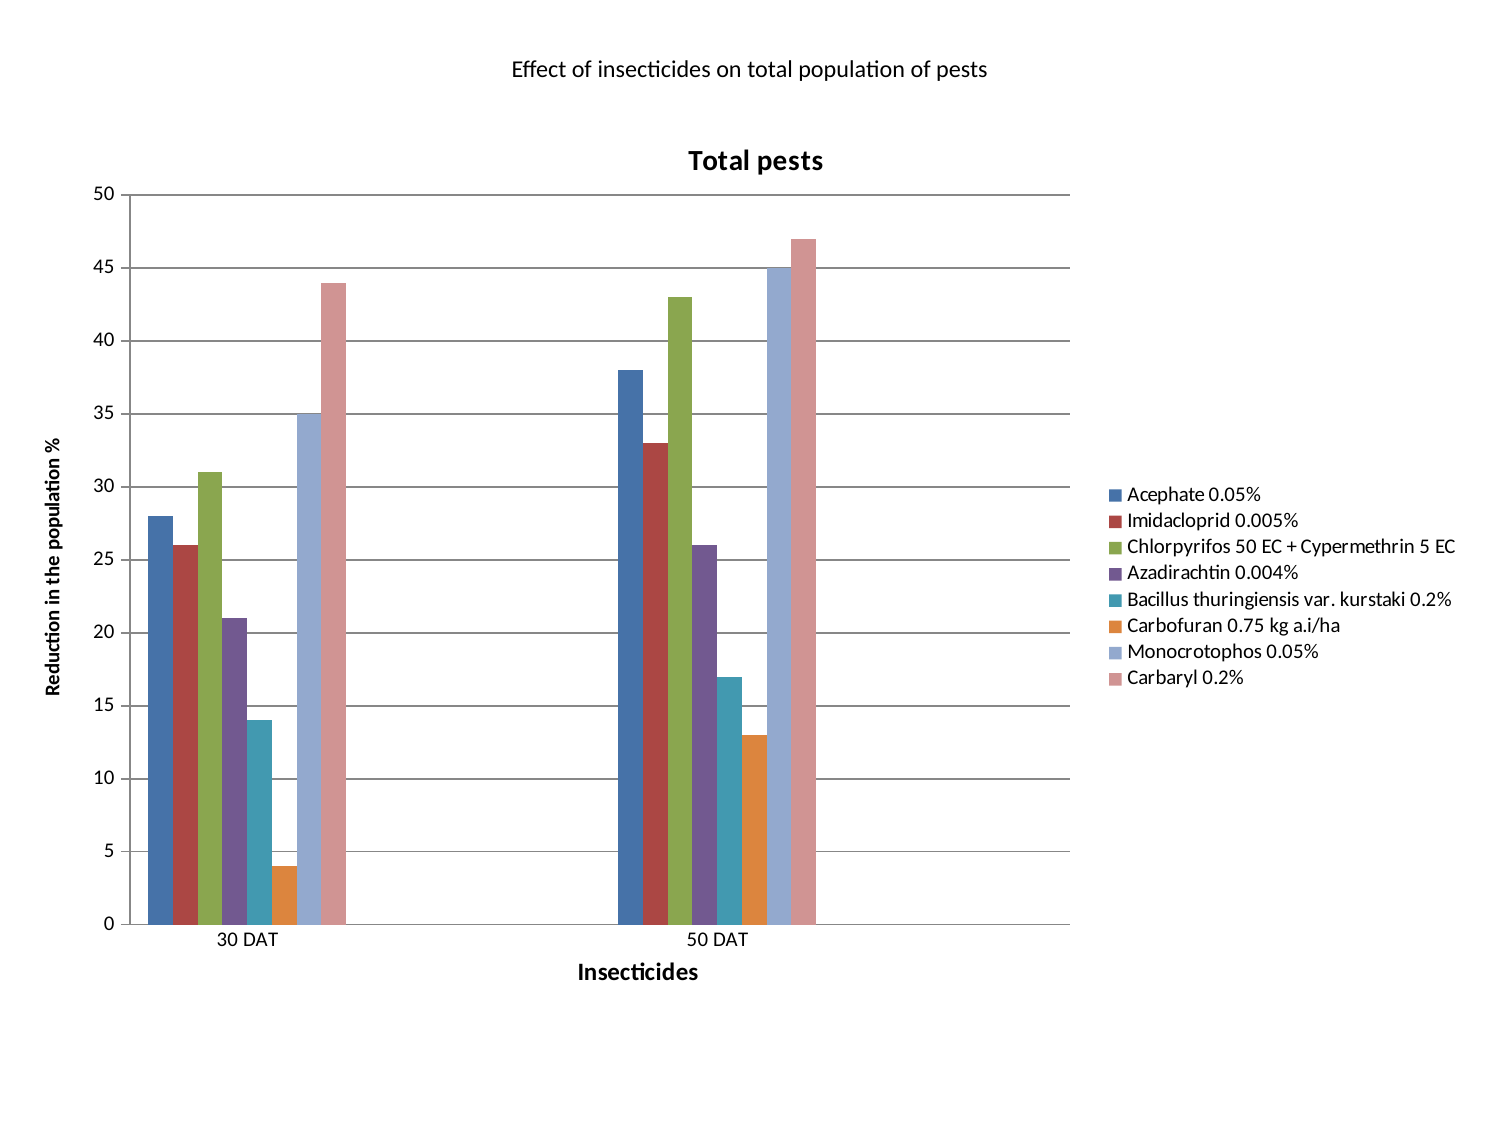

# Effect of insecticides on total population of pests

### Chart: Total pests

| Category | Acephate 0.05% | Imidacloprid 0.005% | Chlorpyrifos 50 EC + Cypermethrin 5 EC | Azadirachtin 0.004% | Bacillus thuringiensis var. kurstaki 0.2% | Carbofuran 0.75 kg a.i/ha | Monocrotophos 0.05% | Carbaryl 0.2% |
|---|---|---|---|---|---|---|---|---|
| 30 DAT | 28.0 | 26.0 | 31.0 | 21.0 | 14.0 | 4.0 | 35.0 | 44.0 |
|  | None | None | None | None | None | None | None | None |
| 50 DAT | 38.0 | 33.0 | 43.0 | 26.0 | 17.0 | 13.0 | 45.0 | 47.0 |